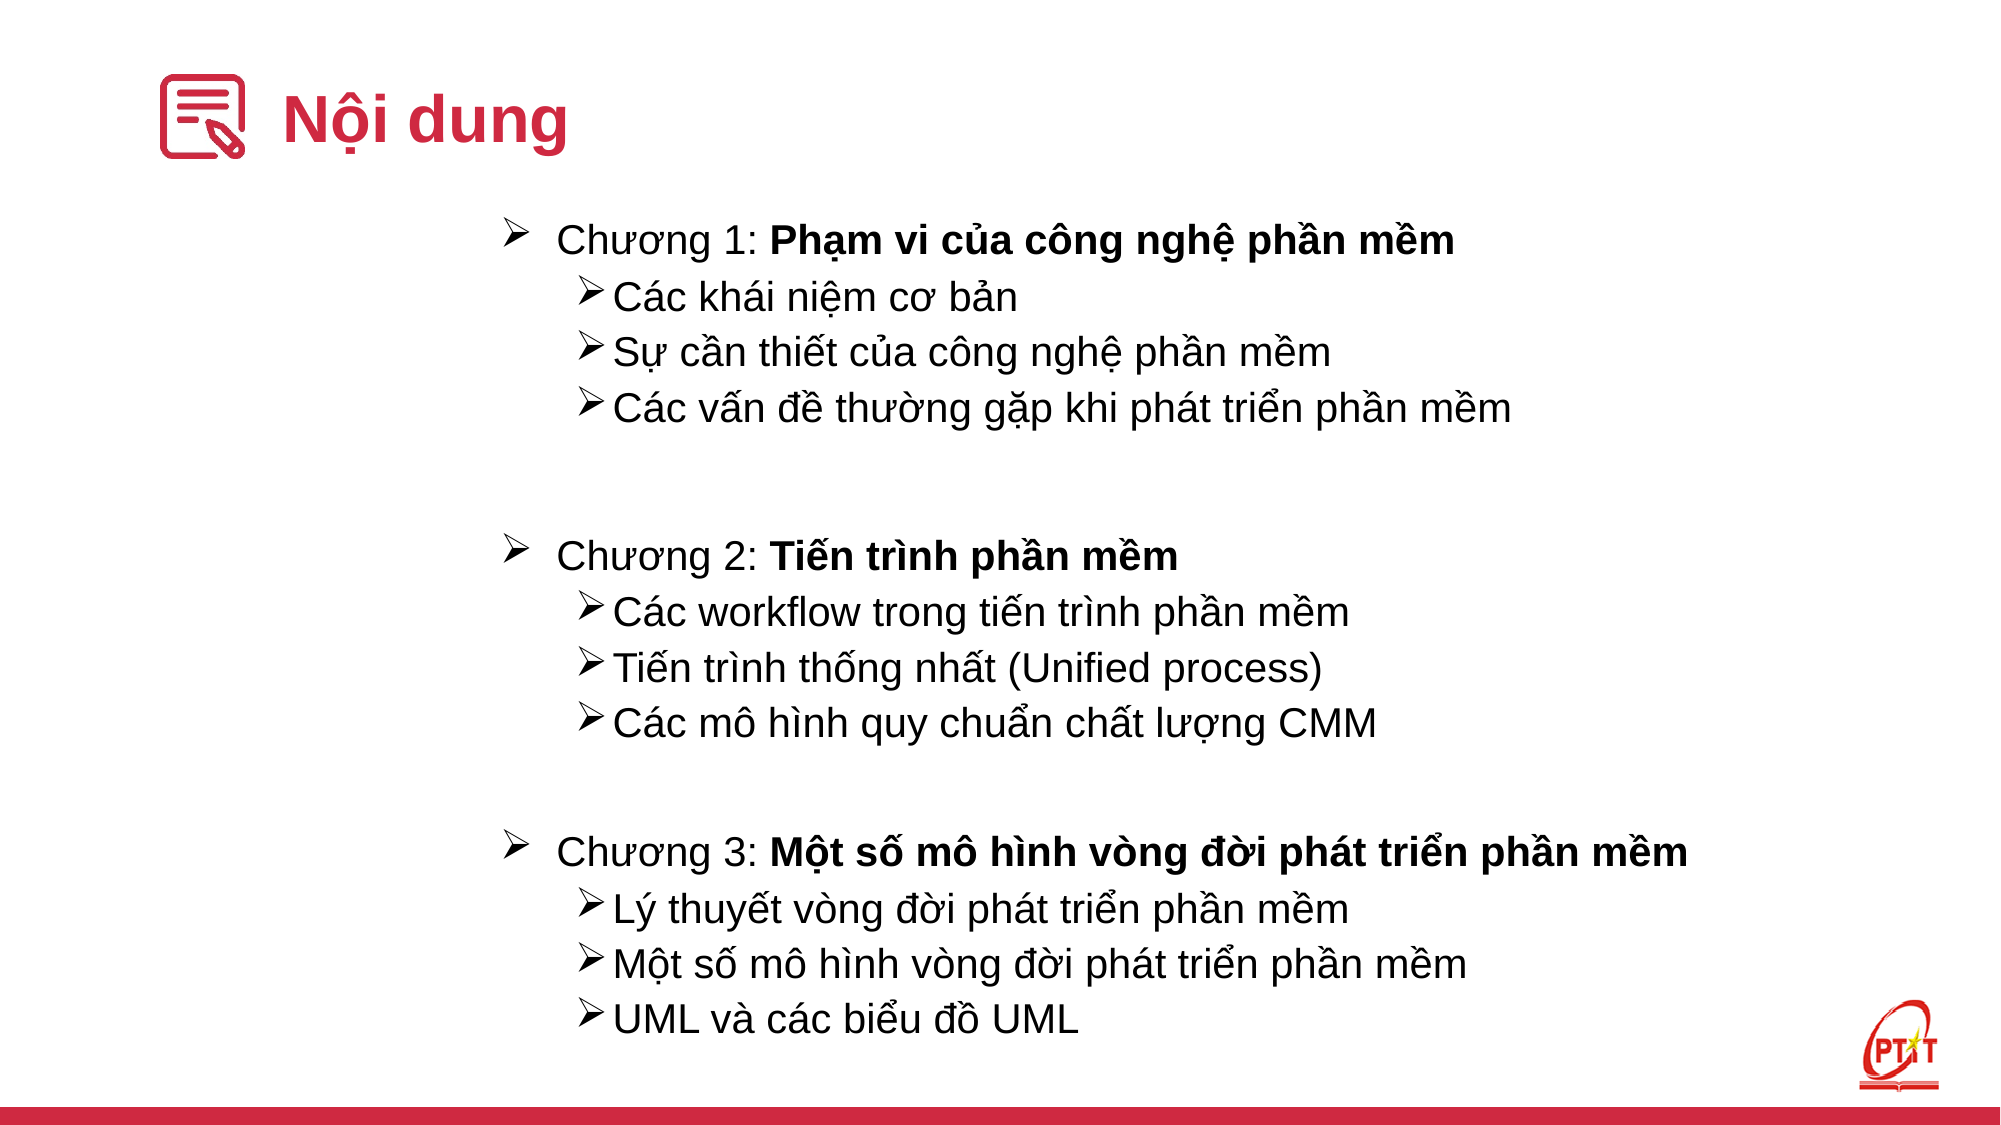

# Nội dung
Chương 1: Phạm vi của công nghệ phần mềm
Các khái niệm cơ bản
Sự cần thiết của công nghệ phần mềm
Các vấn đề thường gặp khi phát triển phần mềm

Chương 2: Tiến trình phần mềm
Các workflow trong tiến trình phần mềm
Tiến trình thống nhất (Unified process)
Các mô hình quy chuẩn chất lượng CMM

Chương 3: Một số mô hình vòng đời phát triển phần mềm
Lý thuyết vòng đời phát triển phần mềm
Một số mô hình vòng đời phát triển phần mềm
UML và các biểu đồ UML